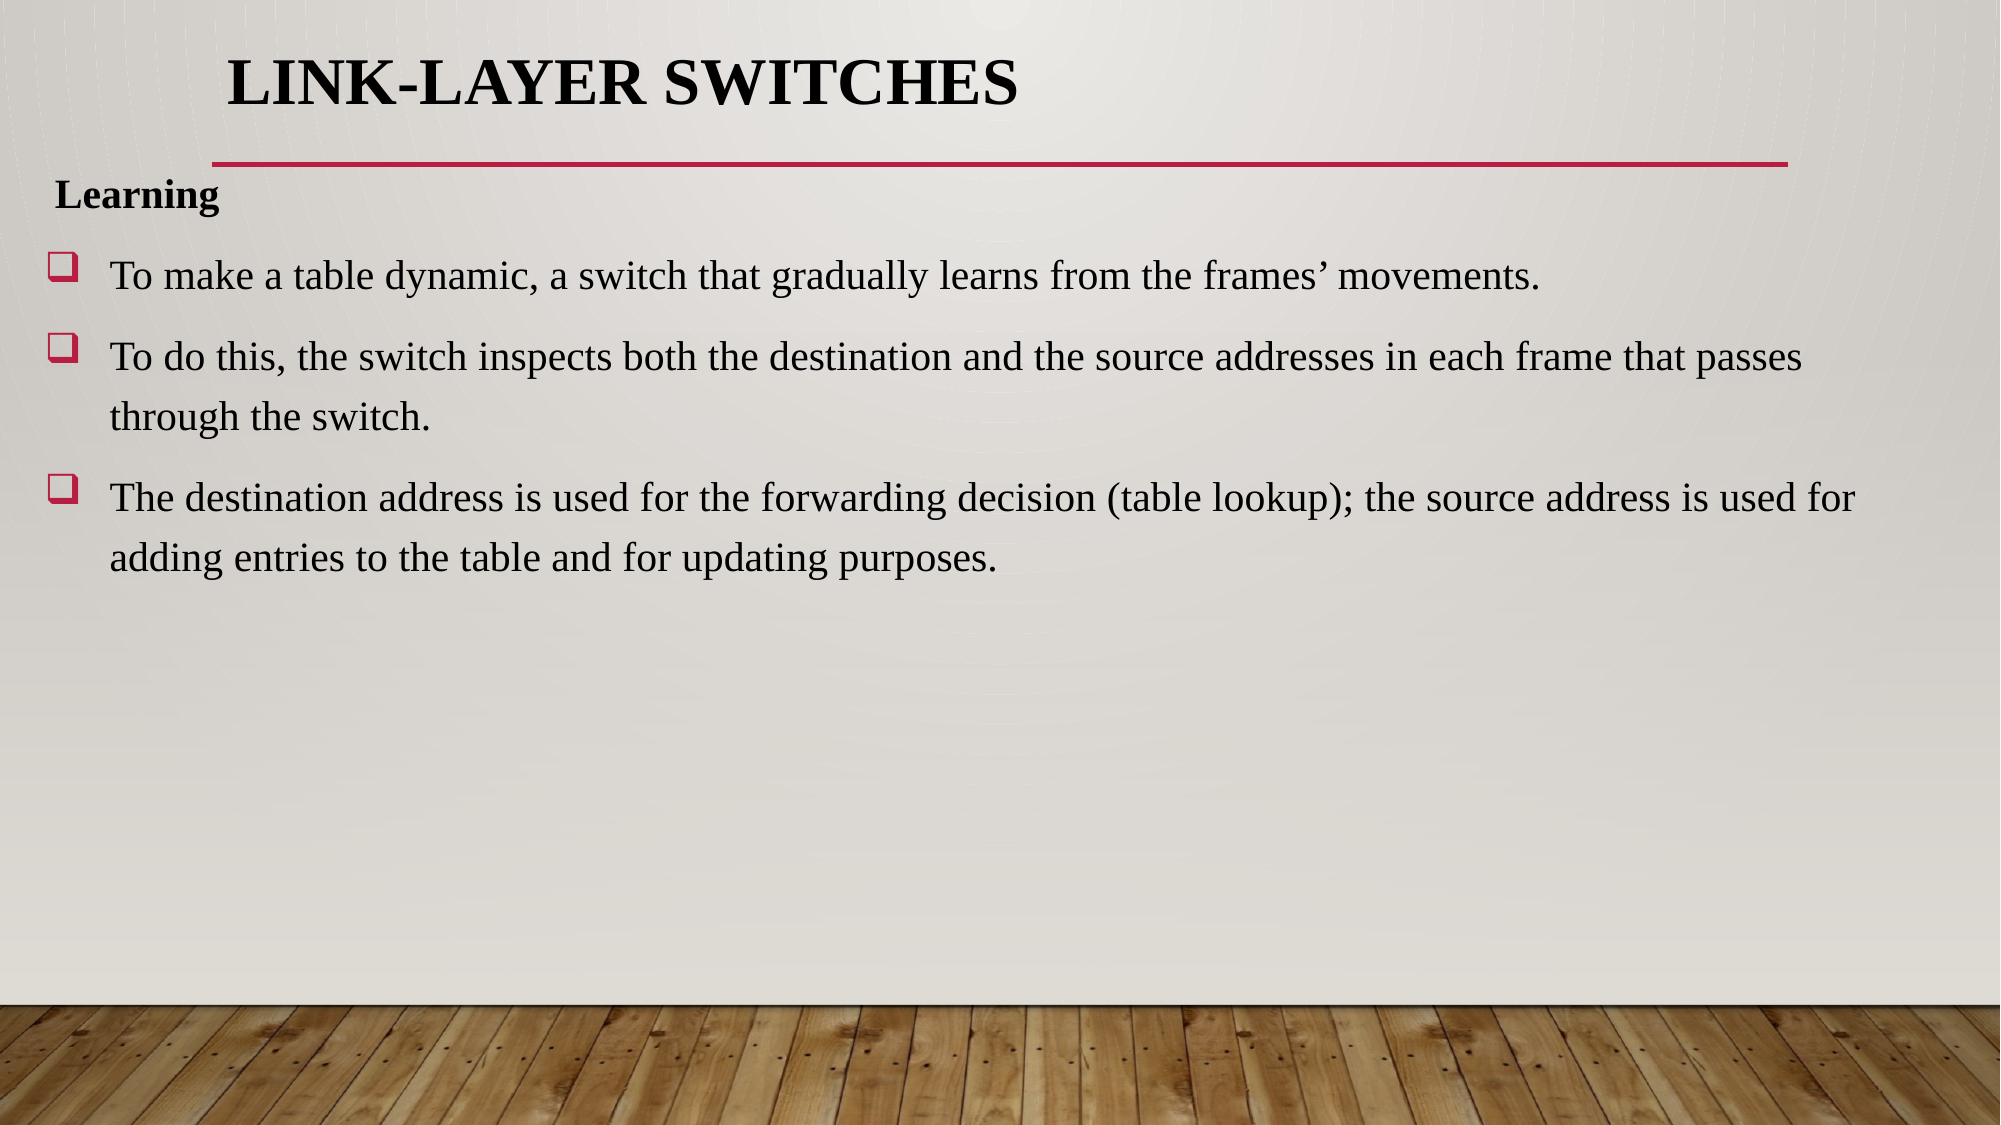

# LINK-LAYER SWITCHES
 Learning
To make a table dynamic, a switch that gradually learns from the frames’ movements.
To do this, the switch inspects both the destination and the source addresses in each frame that passes through the switch.
The destination address is used for the forwarding decision (table lookup); the source address is used for adding entries to the table and for updating purposes.